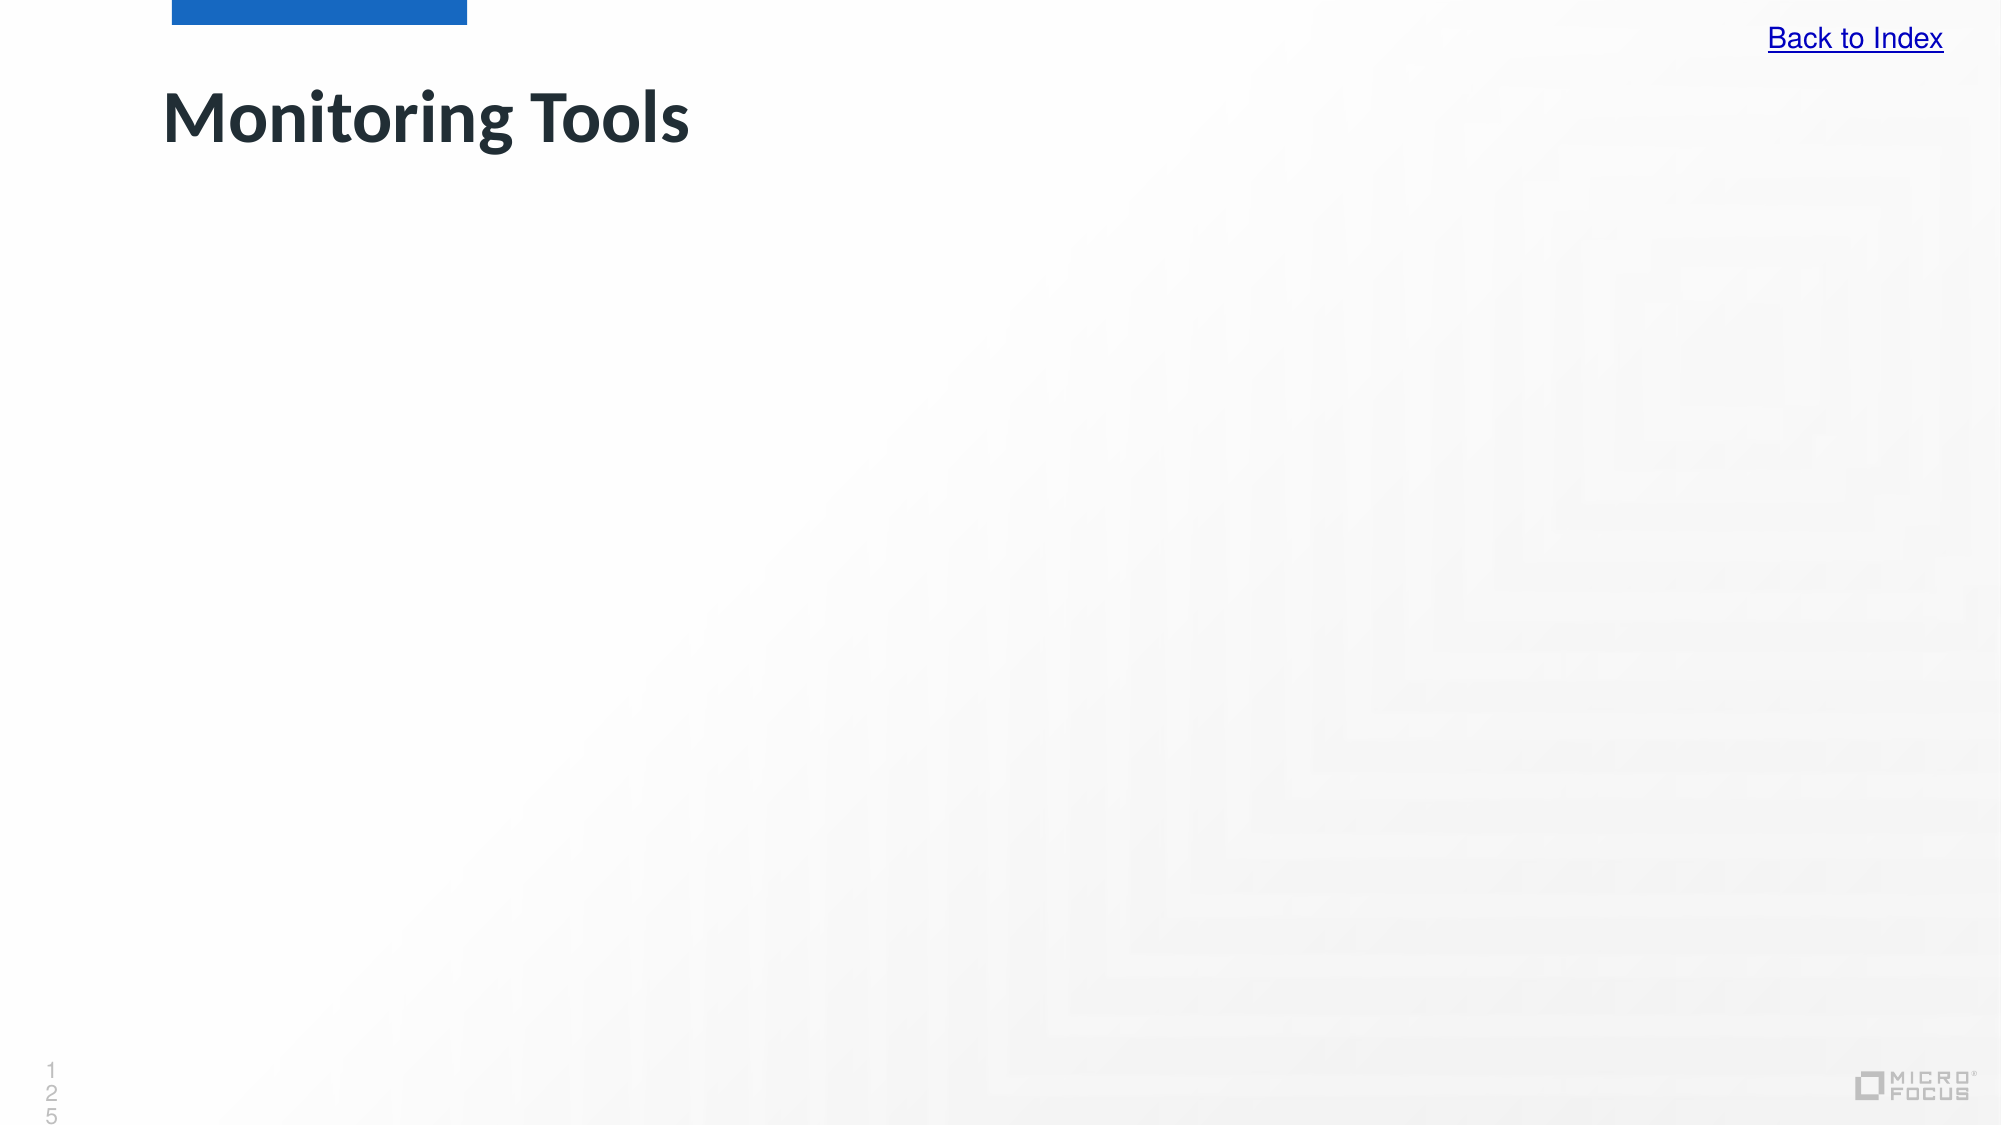

Back to Index
# Monitoring Tools
125